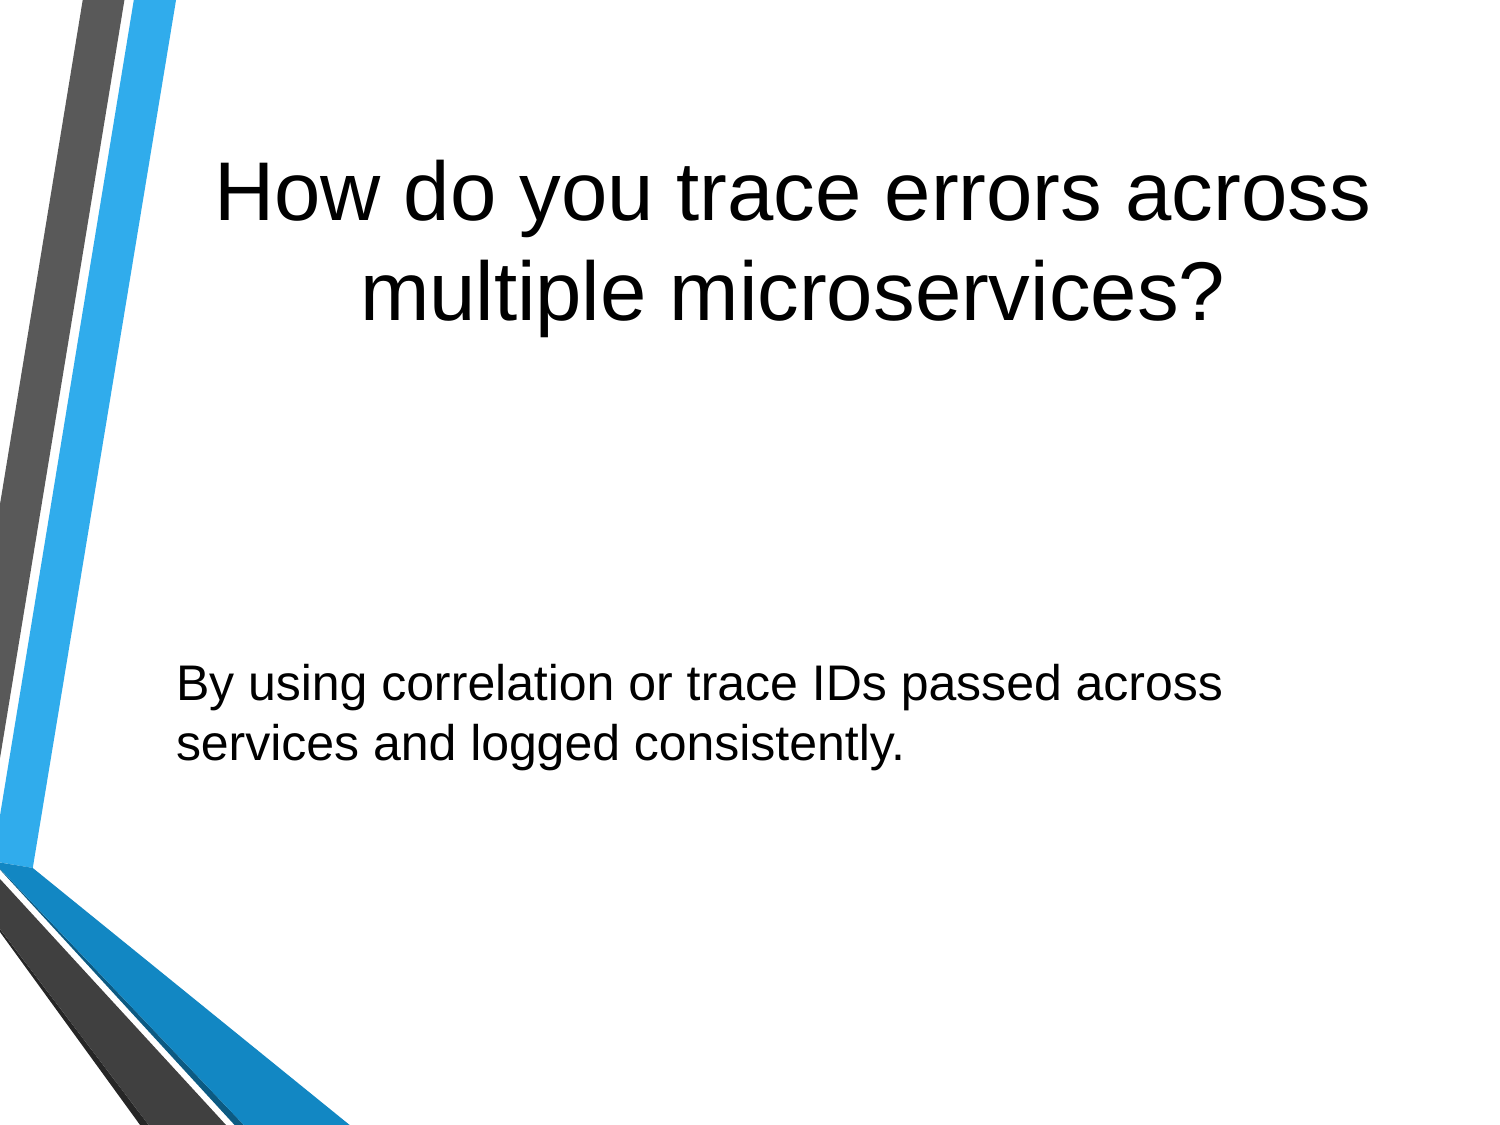

# How do you trace errors across multiple microservices?
By using correlation or trace IDs passed across services and logged consistently.